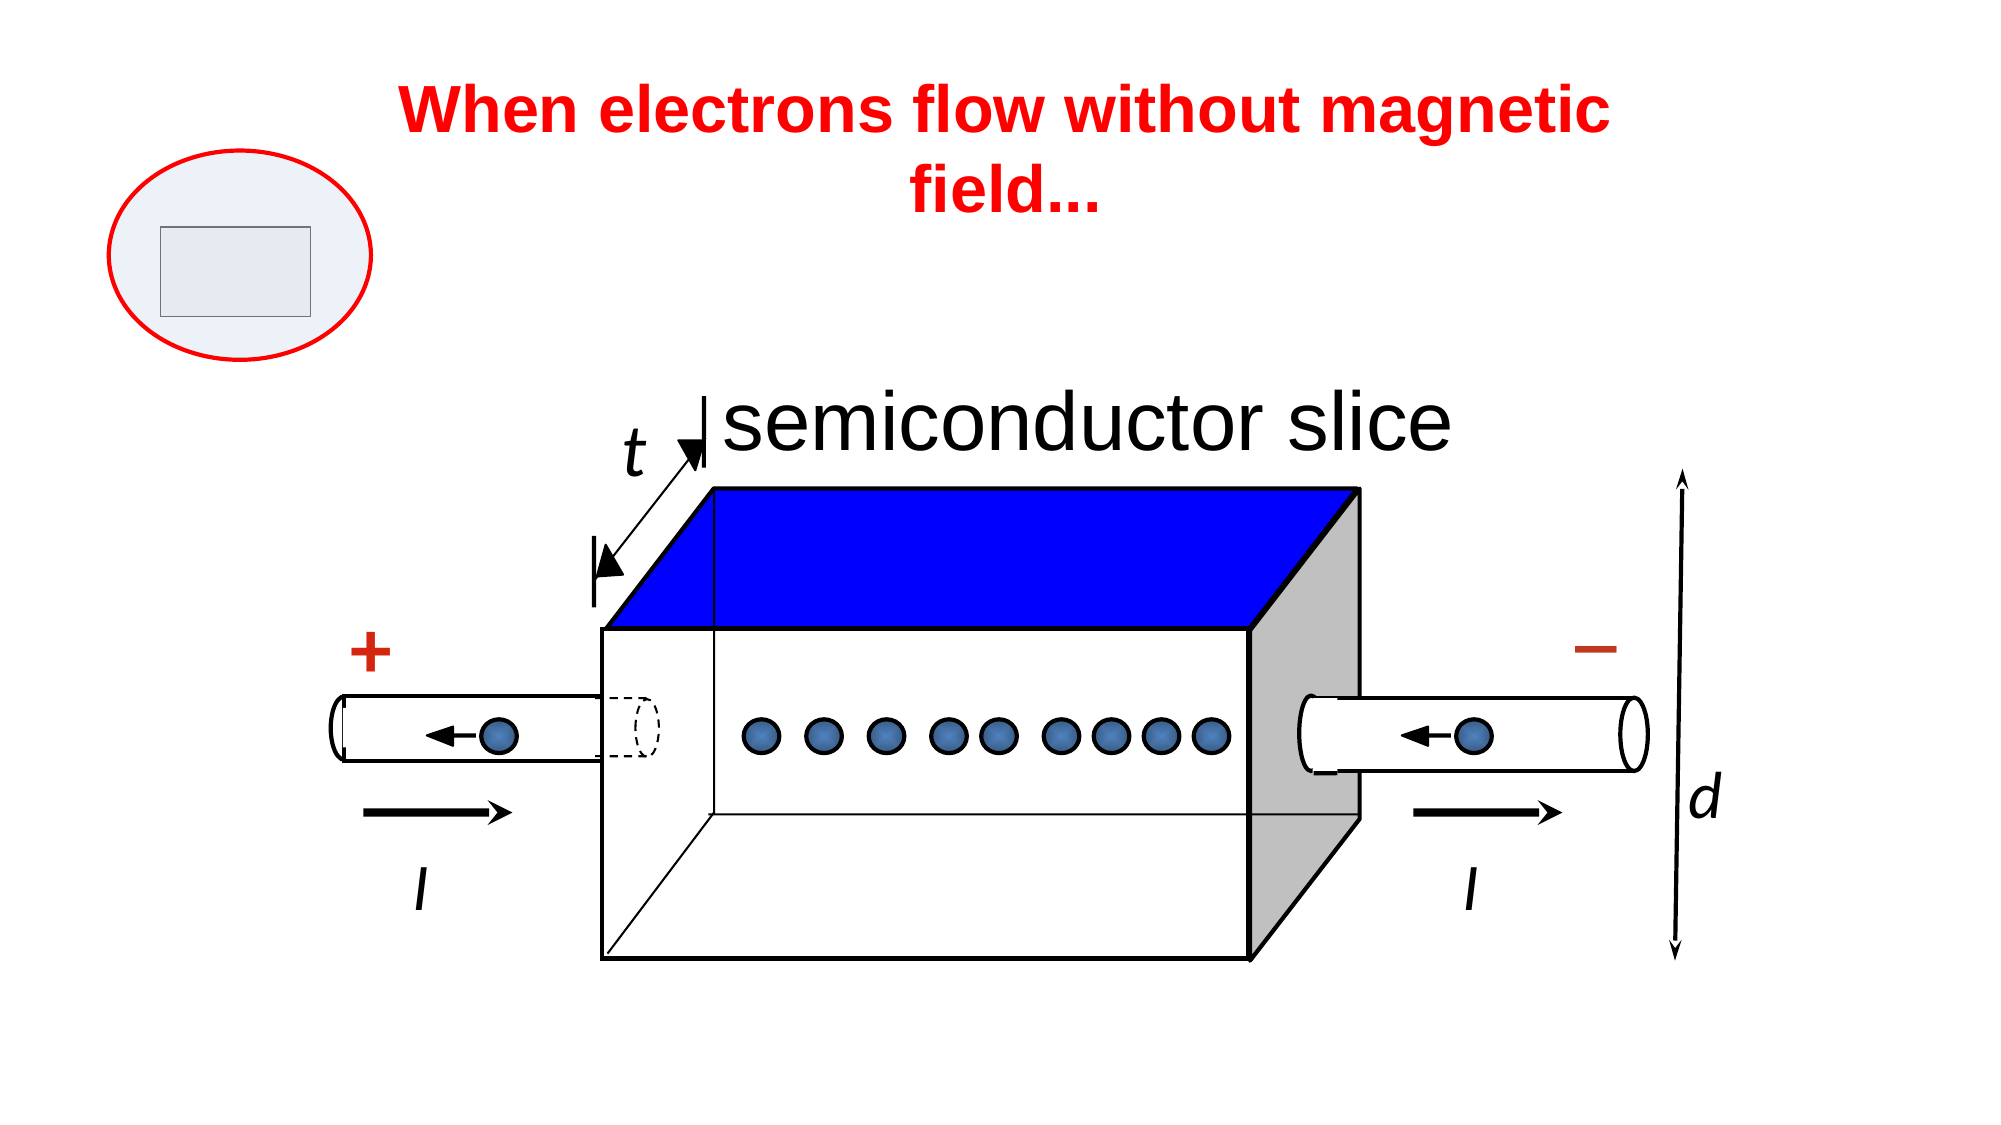

When electrons flow without magnetic field...

semiconductor slice
t

d

_
+

I

I